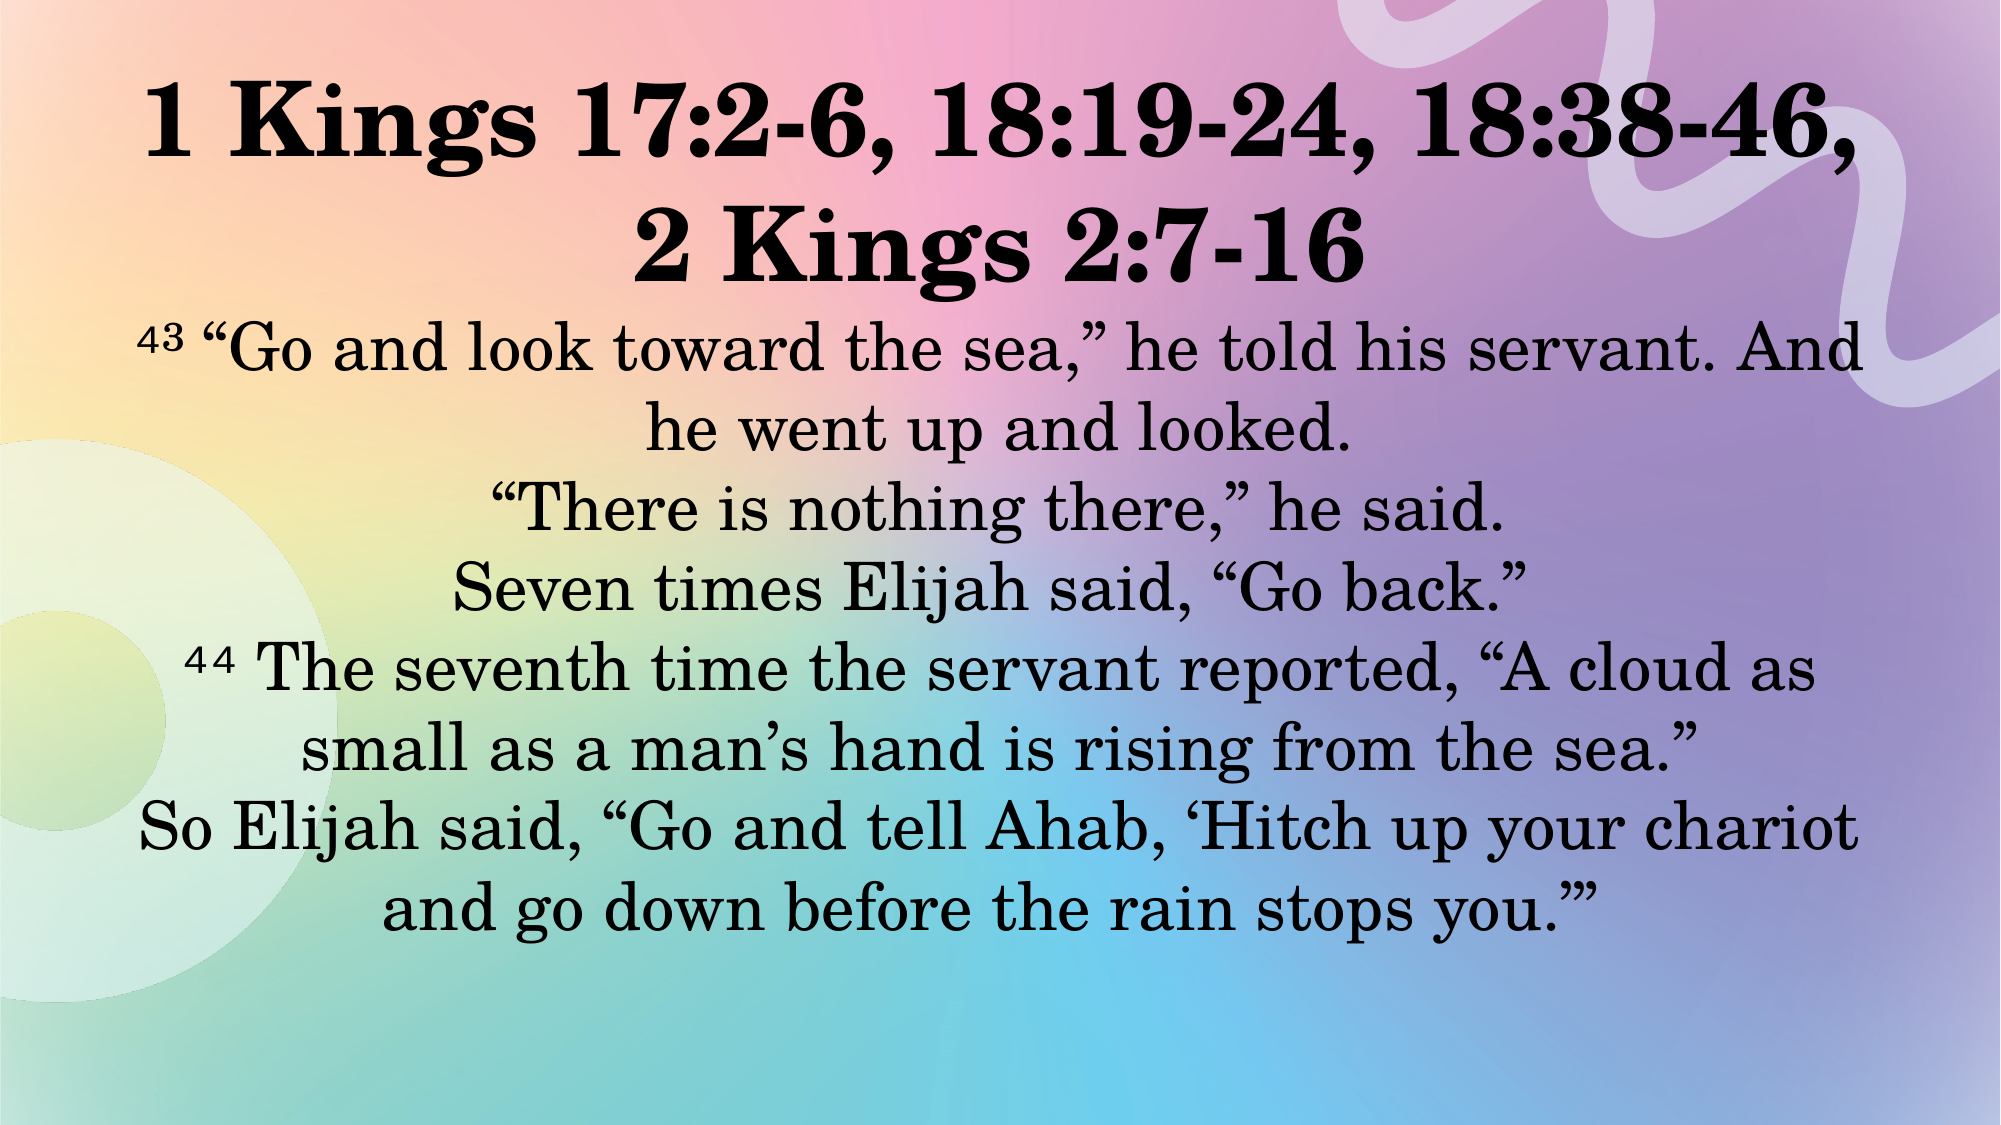

1 Kings 17:2-6, 18:19-24, 18:38-46, 2 Kings 2:7-16
⁴³ “Go and look toward the sea,” he told his servant. And he went up and looked.
“There is nothing there,” he said.
Seven times Elijah said, “Go back.”
⁴⁴ The seventh time the servant reported, “A cloud as small as a man’s hand is rising from the sea.”
So Elijah said, “Go and tell Ahab, ‘Hitch up your chariot and go down before the rain stops you.’”